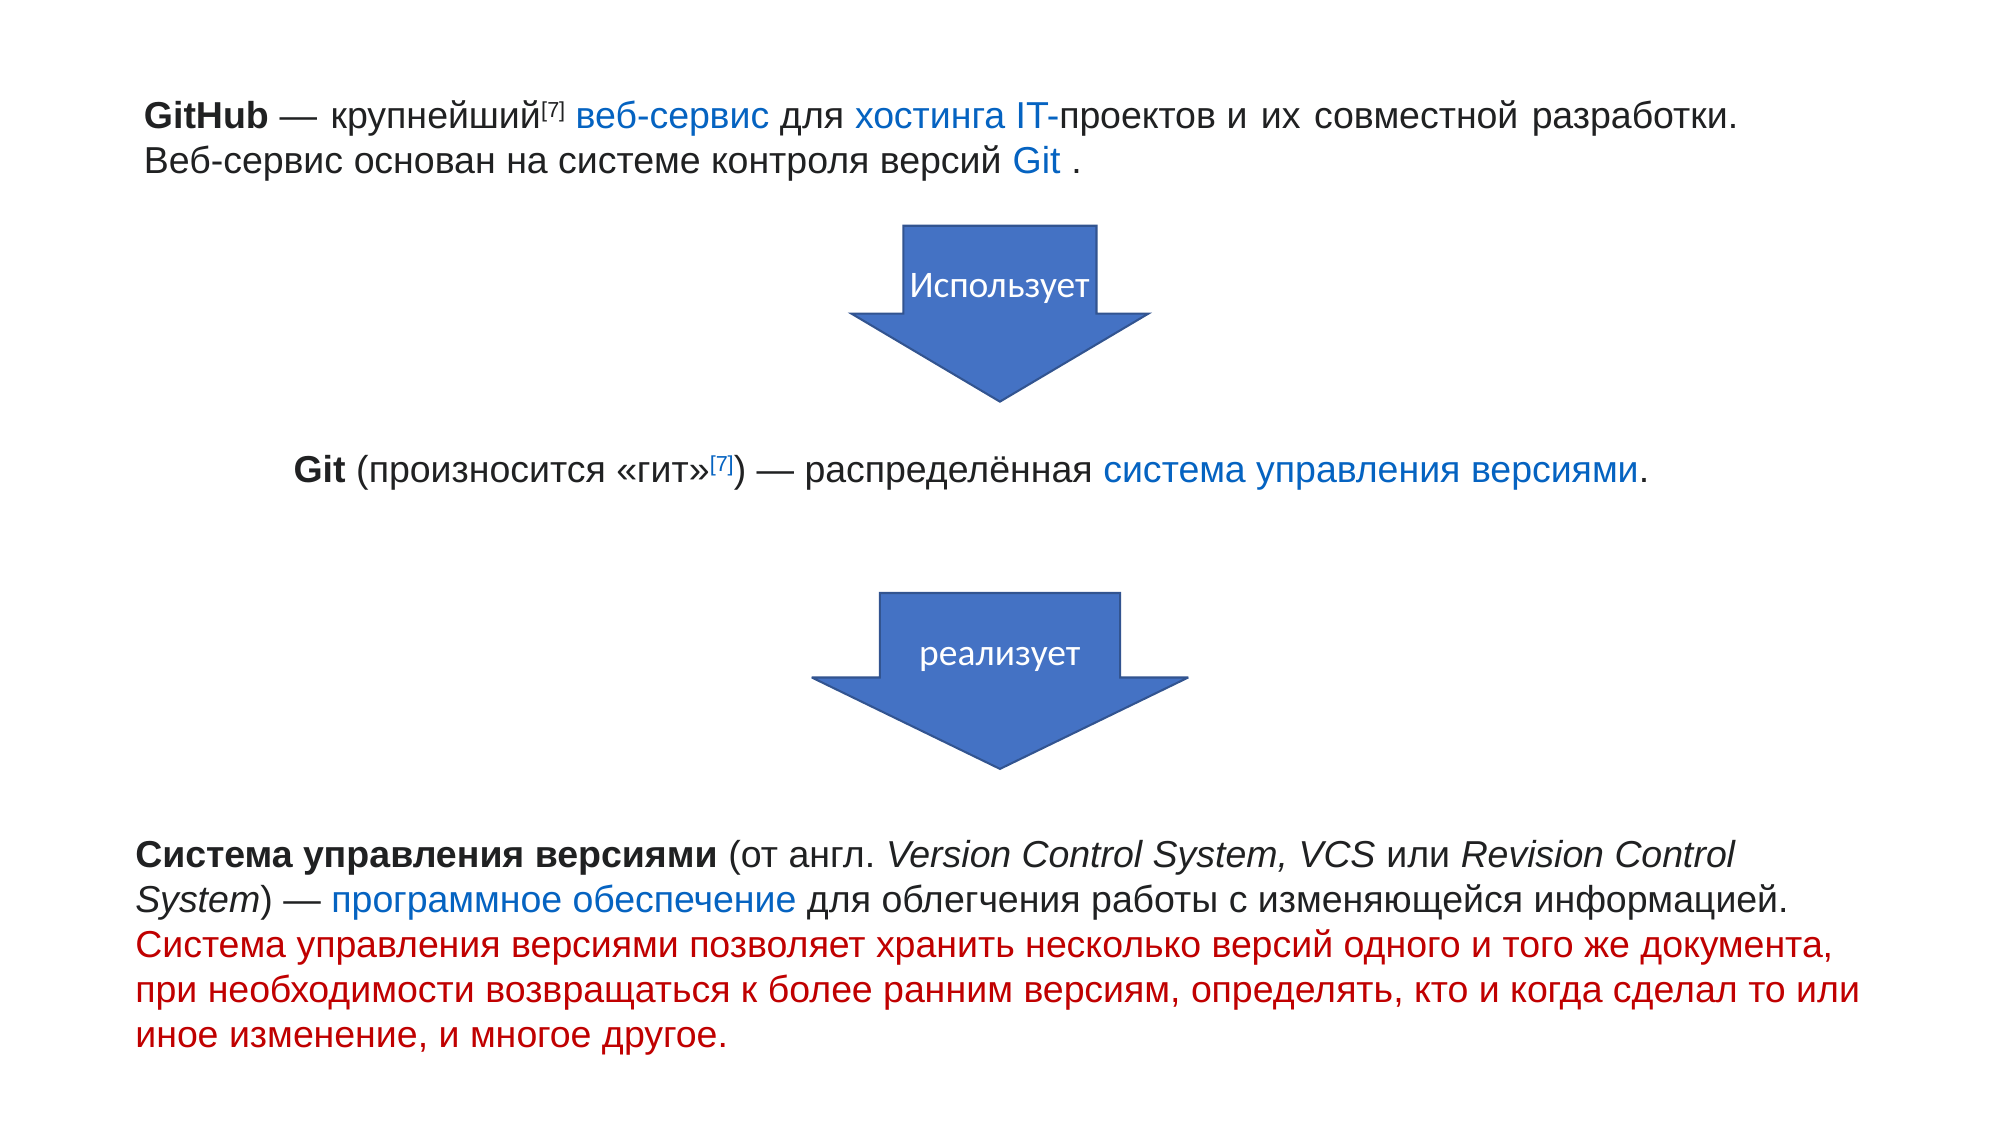

GitHub — крупнейший[7] веб-сервис для хостинга IT-проектов и их совместной разработки. Веб-сервис основан на системе контроля версий Git .

Использует
Git (произносится «гит»[7]) — распределённая система управления версиями.

реализует
Система управления версиями (от англ. Version Control System, VCS или Revision Control System) — программное обеспечение для облегчения работы с изменяющейся информацией. Система управления версиями позволяет хранить несколько версий одного и того же документа, при необходимости возвращаться к более ранним версиям, определять, кто и когда сделал то или иное изменение, и многое другое.